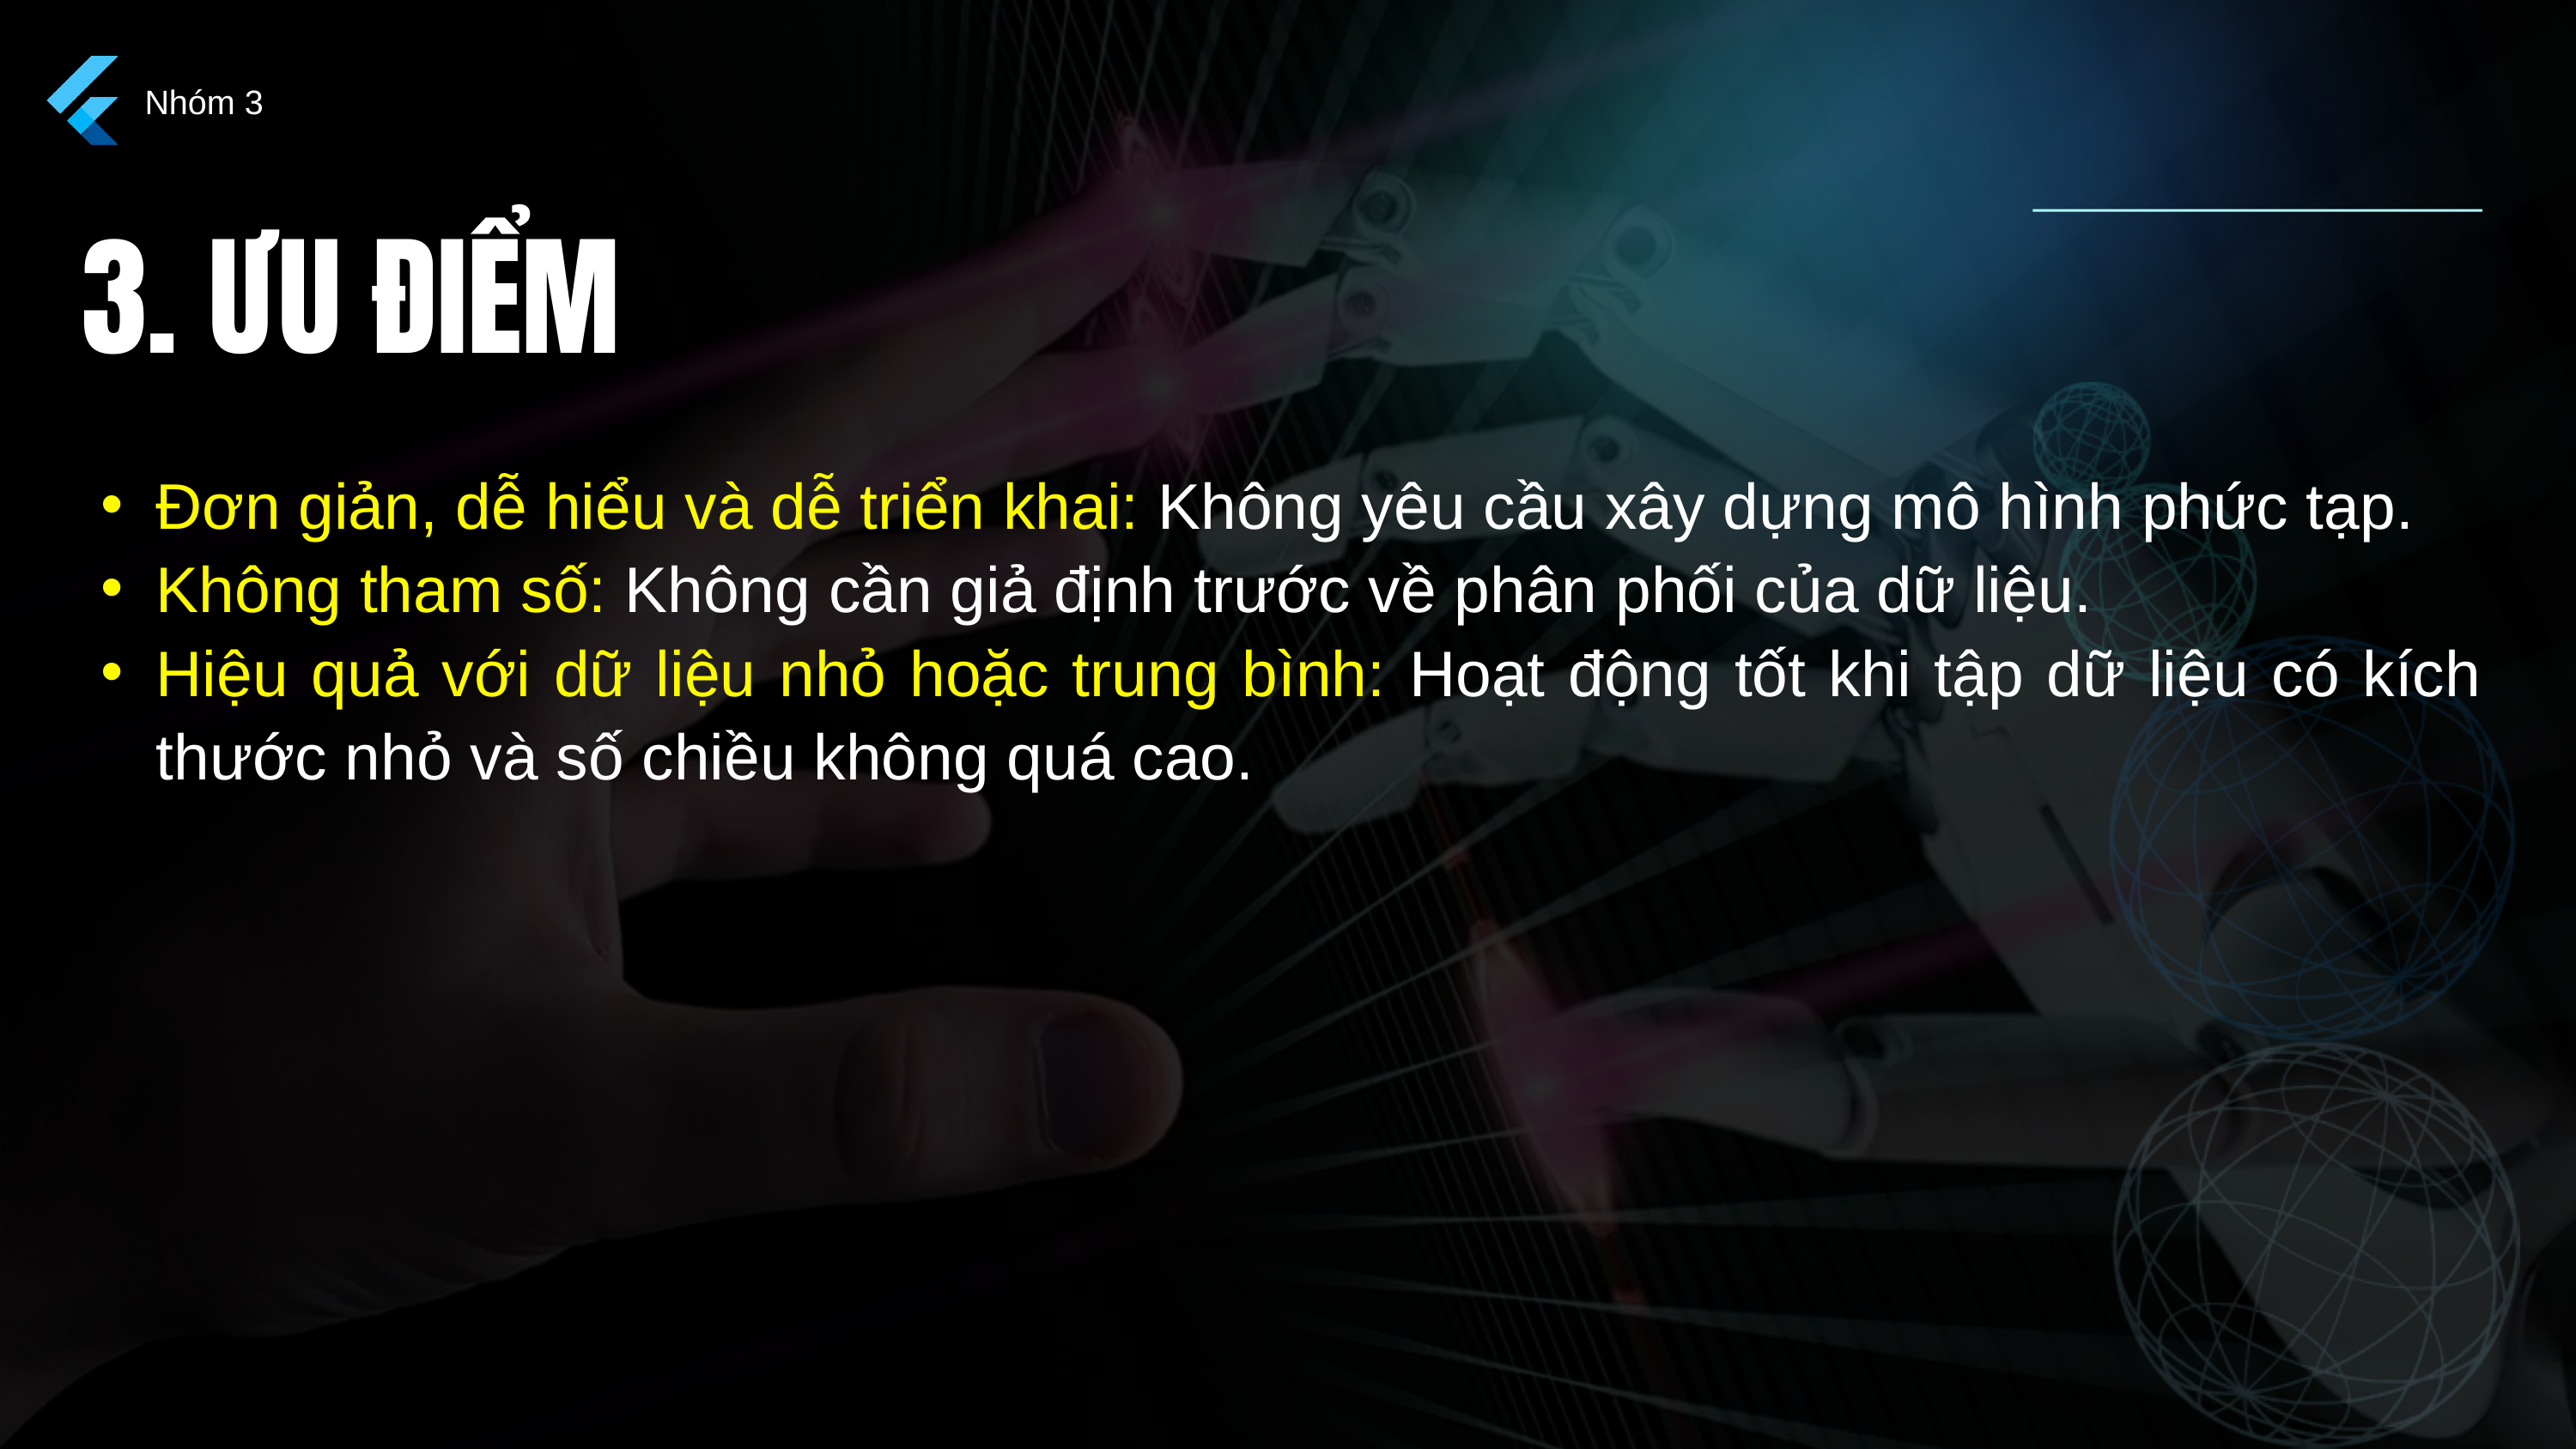

Nhóm 3

3. ƯU ĐIỂM

Đơn giản, dễ hiểu và dễ triển khai: Không yêu cầu xây dựng mô hình phức tạp.
Không tham số: Không cần giả định trước về phân phối của dữ liệu.
Hiệu quả với dữ liệu nhỏ hoặc trung bình: Hoạt động tốt khi tập dữ liệu có kích thước nhỏ và số chiều không quá cao.